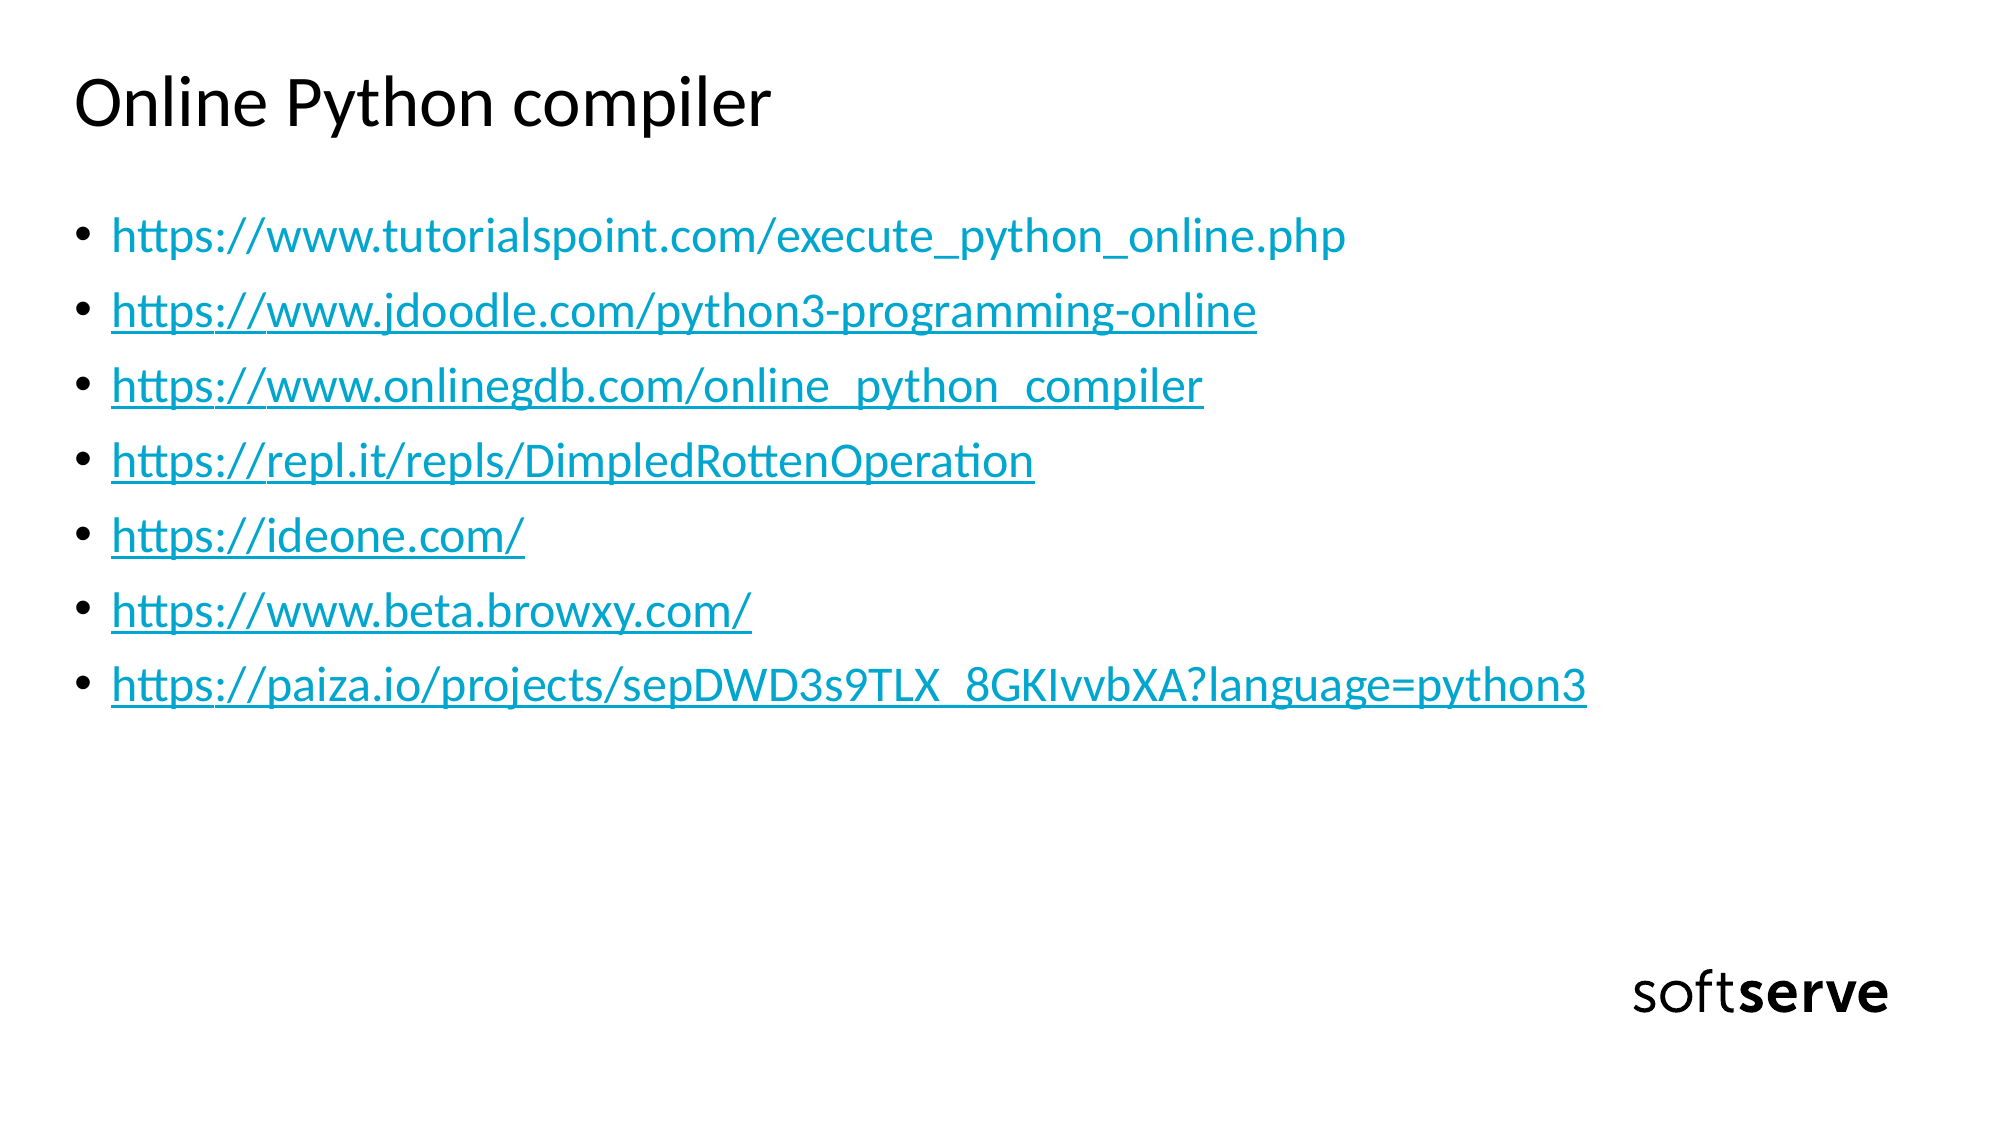

# Online Python compiler
https://www.tutorialspoint.com/execute_python_online.php
https://www.jdoodle.com/python3-programming-online
https://www.onlinegdb.com/online_python_compiler
https://repl.it/repls/DimpledRottenOperation
https://ideone.com/
https://www.beta.browxy.com/
https://paiza.io/projects/sepDWD3s9TLX_8GKIvvbXA?language=python3